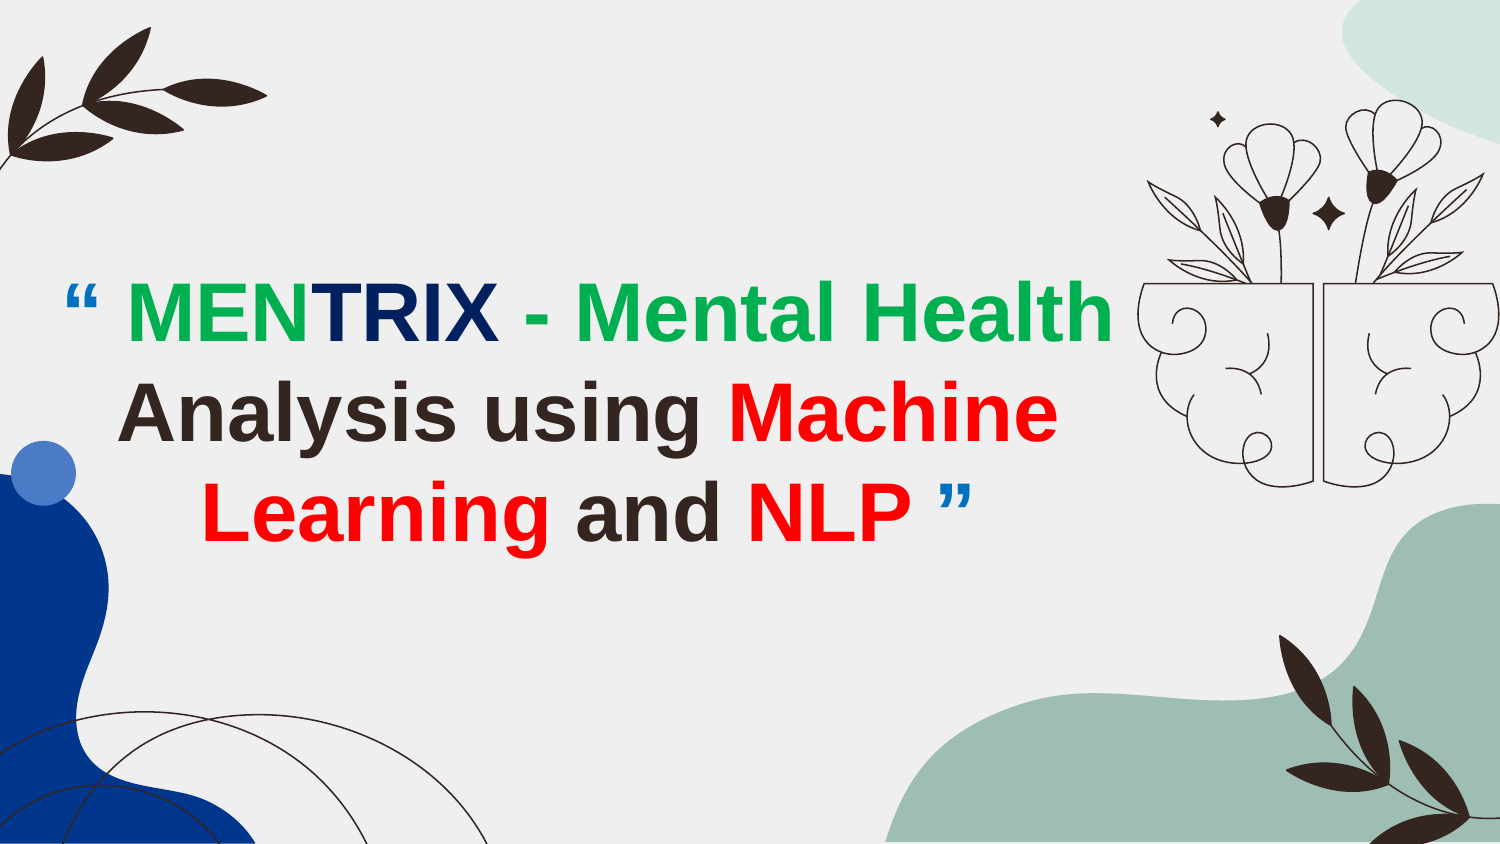

# “ MENTRIX - Mental Health Analysis using Machine Learning and NLP ”